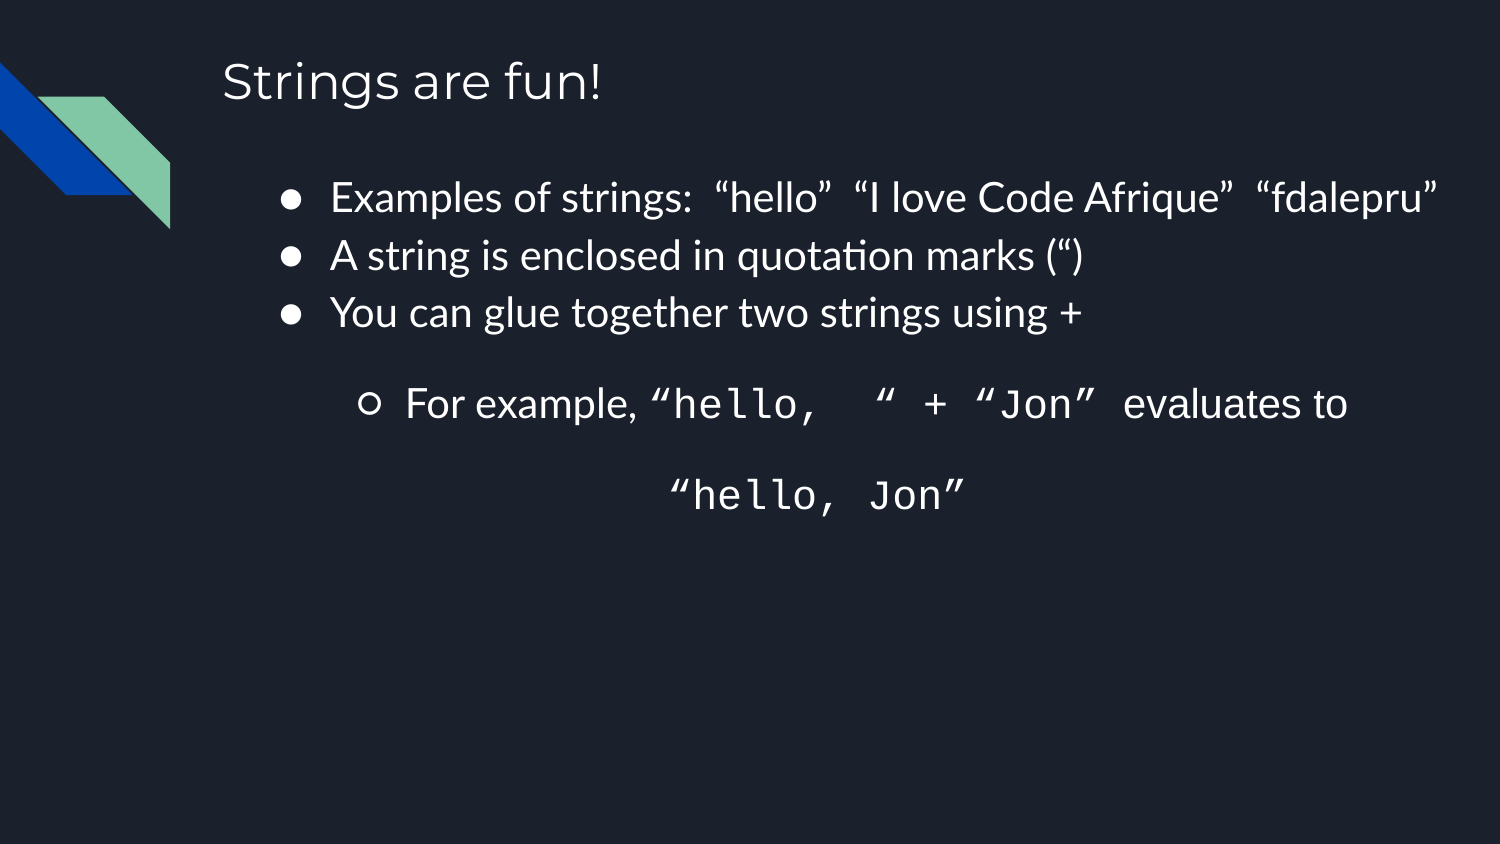

# Strings are fun!
Examples of strings:  “hello”  “I love Code Afrique”  “fdalepru”
A string is enclosed in quotation marks (“)
You can glue together two strings using +
For example, “hello,  “ + “Jon” evaluates to
		 “hello, Jon”